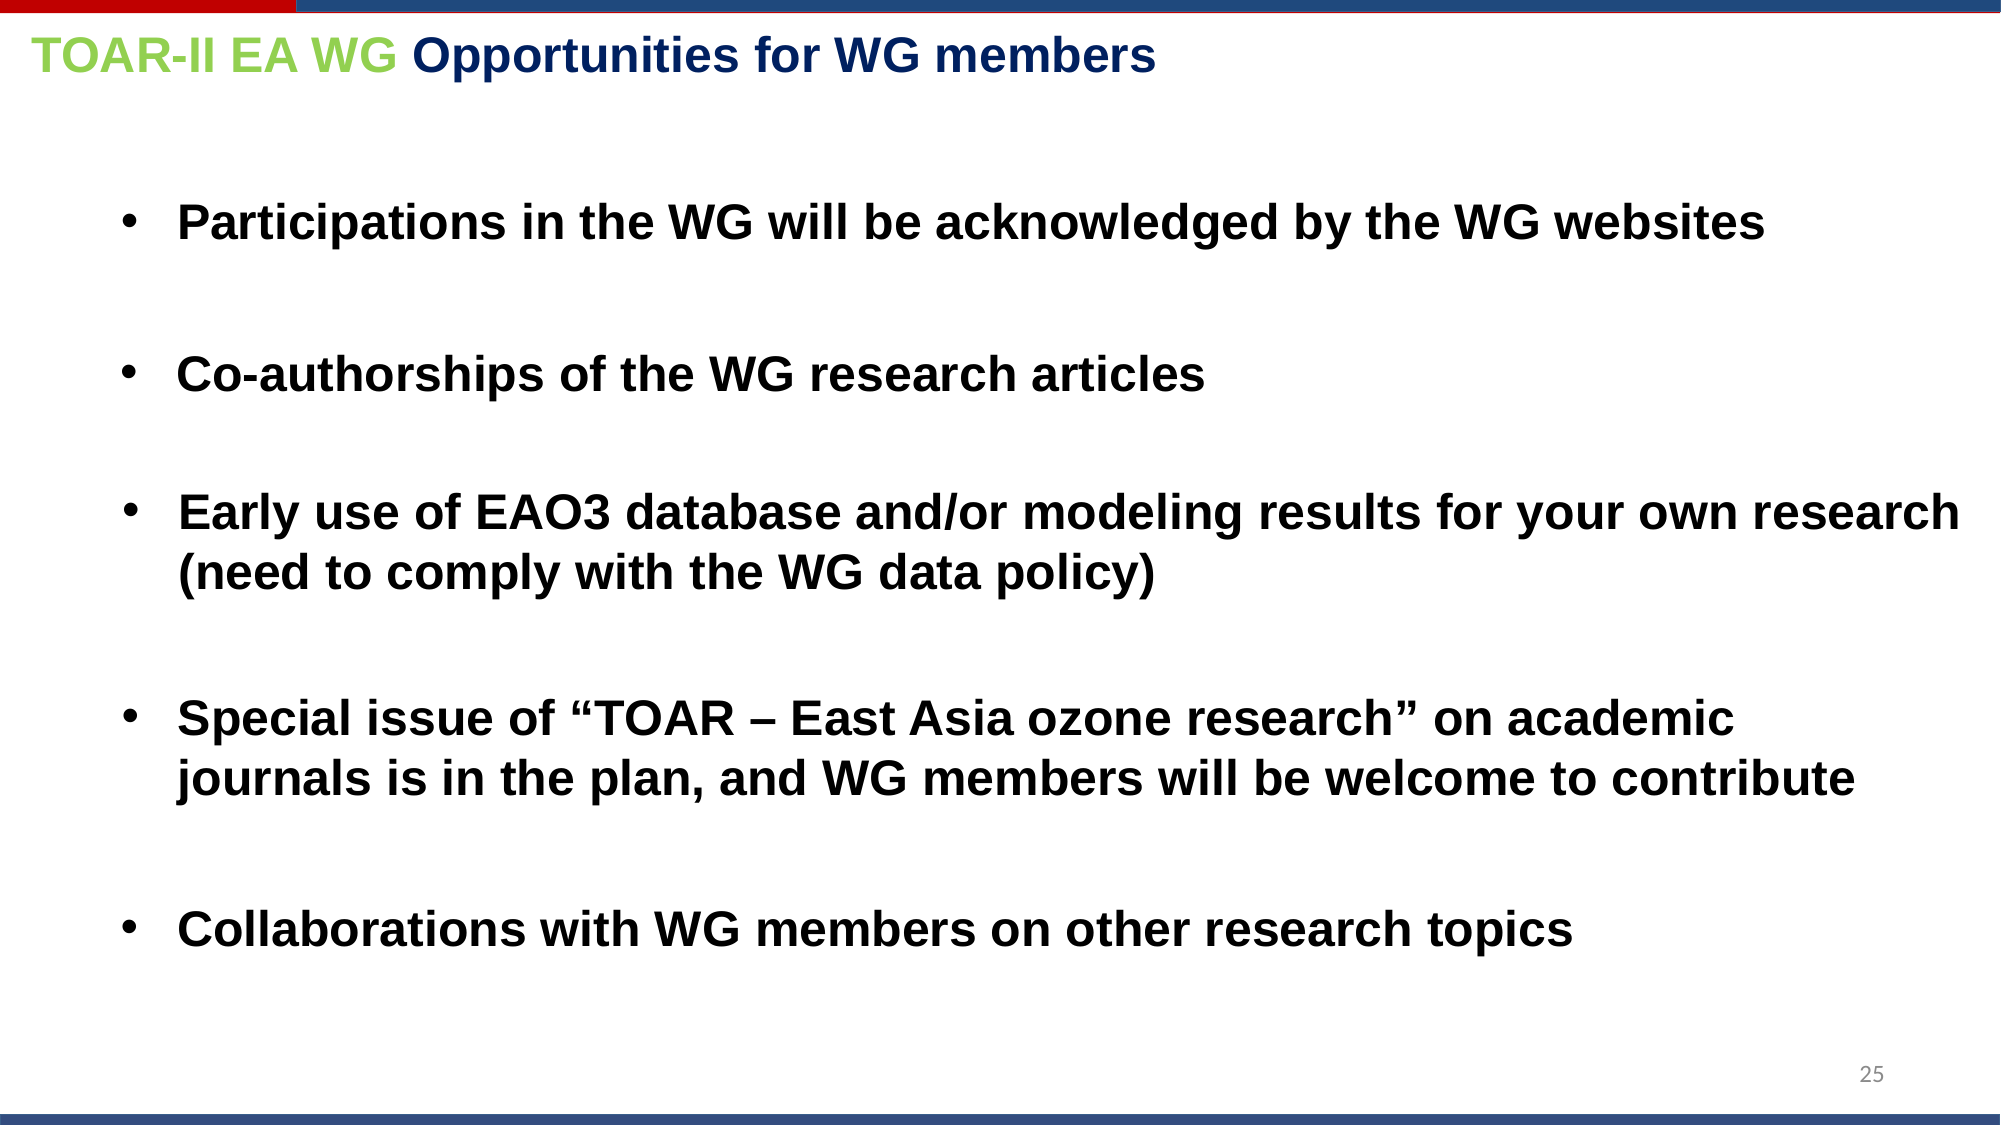

TOAR-II EA WG Opportunities for WG members
Participations in the WG will be acknowledged by the WG websites
Co-authorships of the WG research articles
Early use of EAO3 database and/or modeling results for your own research (need to comply with the WG data policy)
Special issue of “TOAR – East Asia ozone research” on academic journals is in the plan, and WG members will be welcome to contribute
Collaborations with WG members on other research topics
25